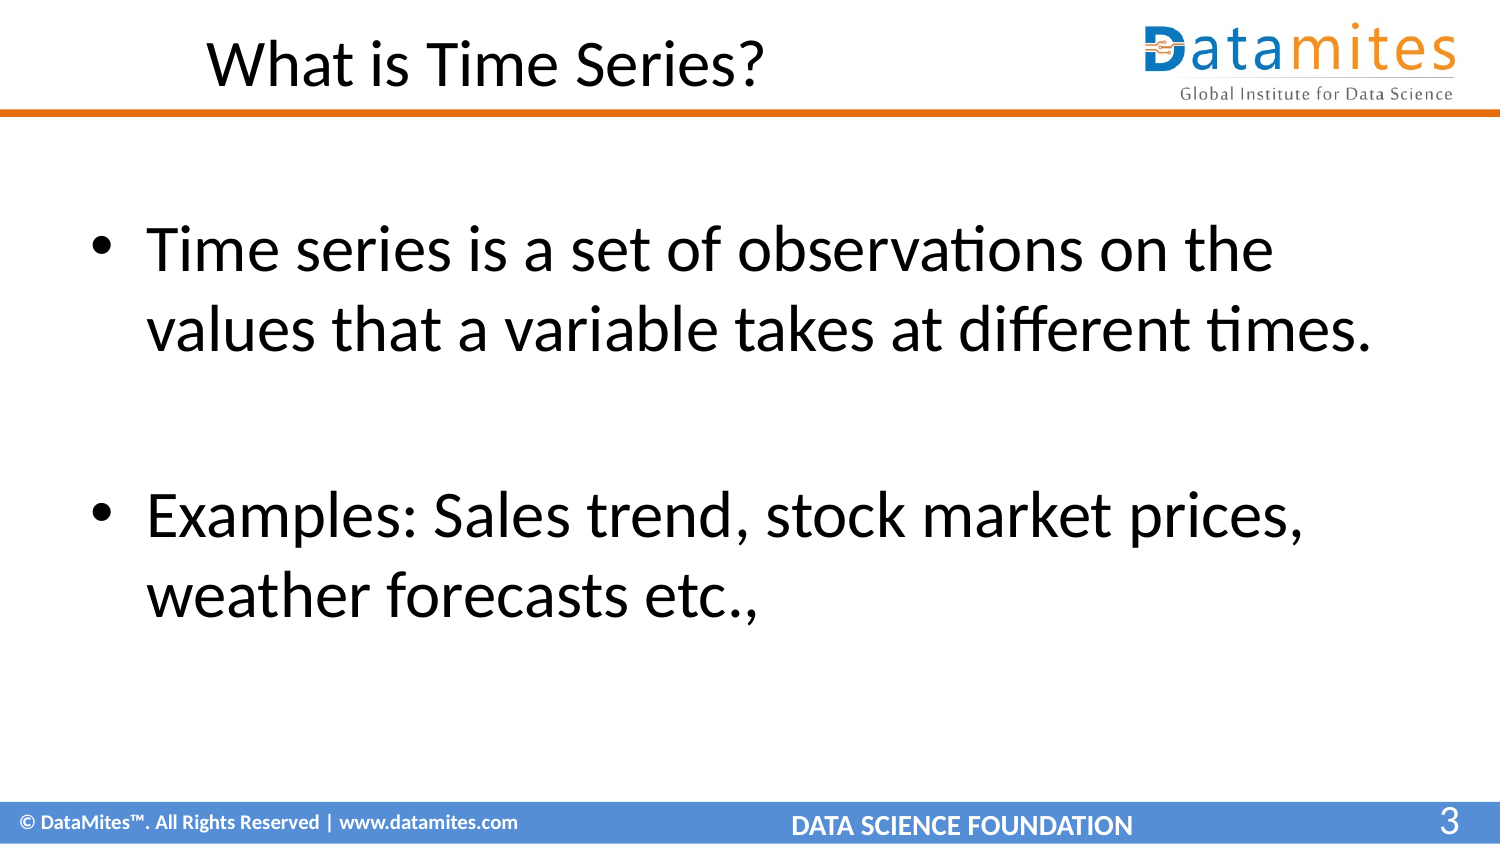

# What is Time Series?
Time series is a set of observations on the values that a variable takes at different times.

Examples: Sales trend, stock market prices, weather forecasts etc.,
3
DATA SCIENCE FOUNDATION